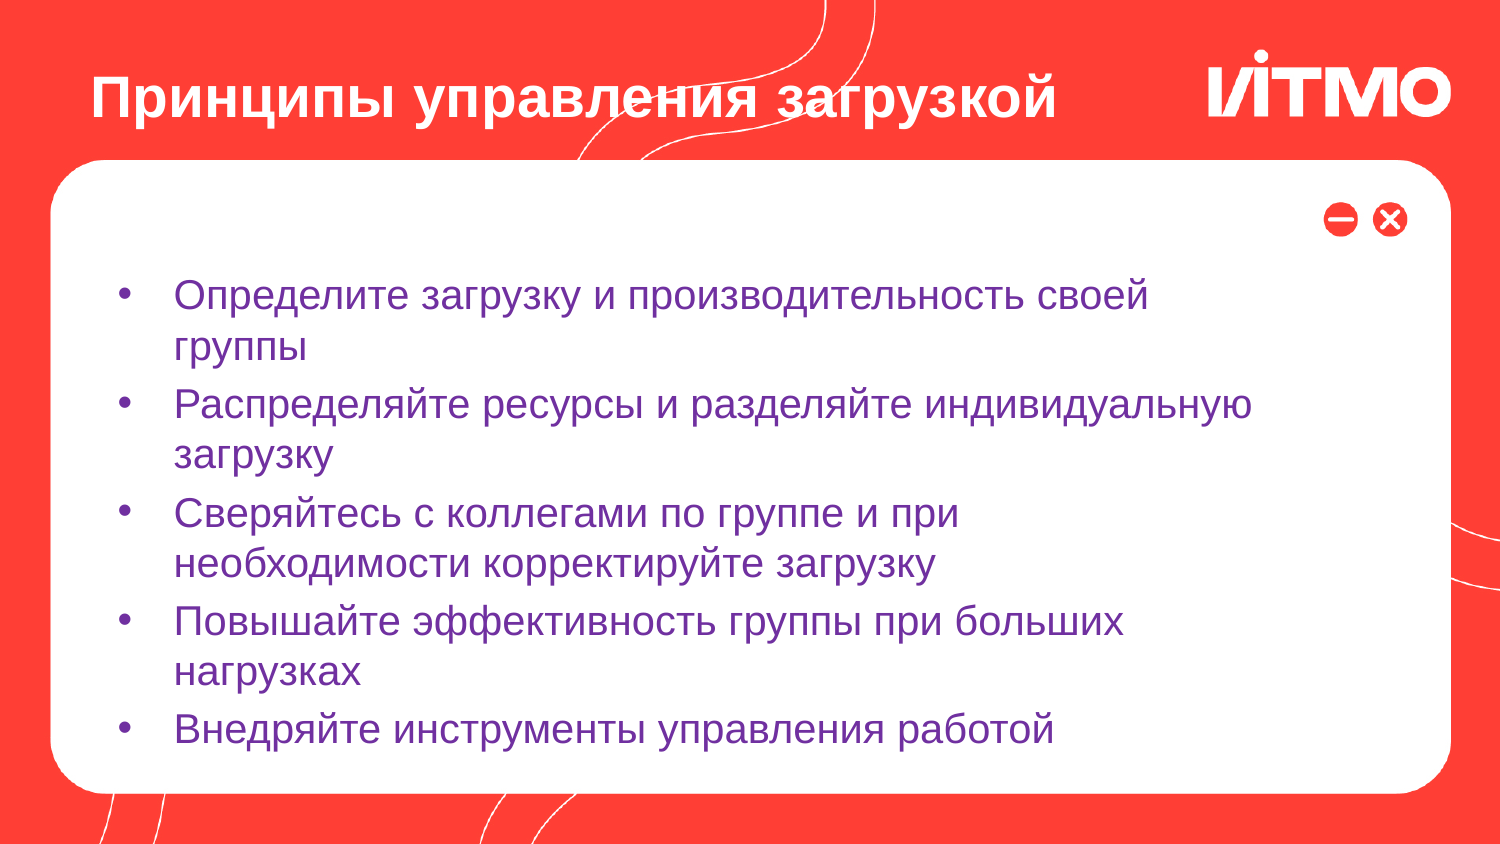

# Принципы управления загрузкой

Определите загрузку и производительность своей группы
Распределяйте ресурсы и разделяйте индивидуальную загрузку
Сверяйтесь с коллегами по группе и при необходимости корректируйте загрузку
Повышайте эффективность группы при больших нагрузках
Внедряйте инструменты управления работой